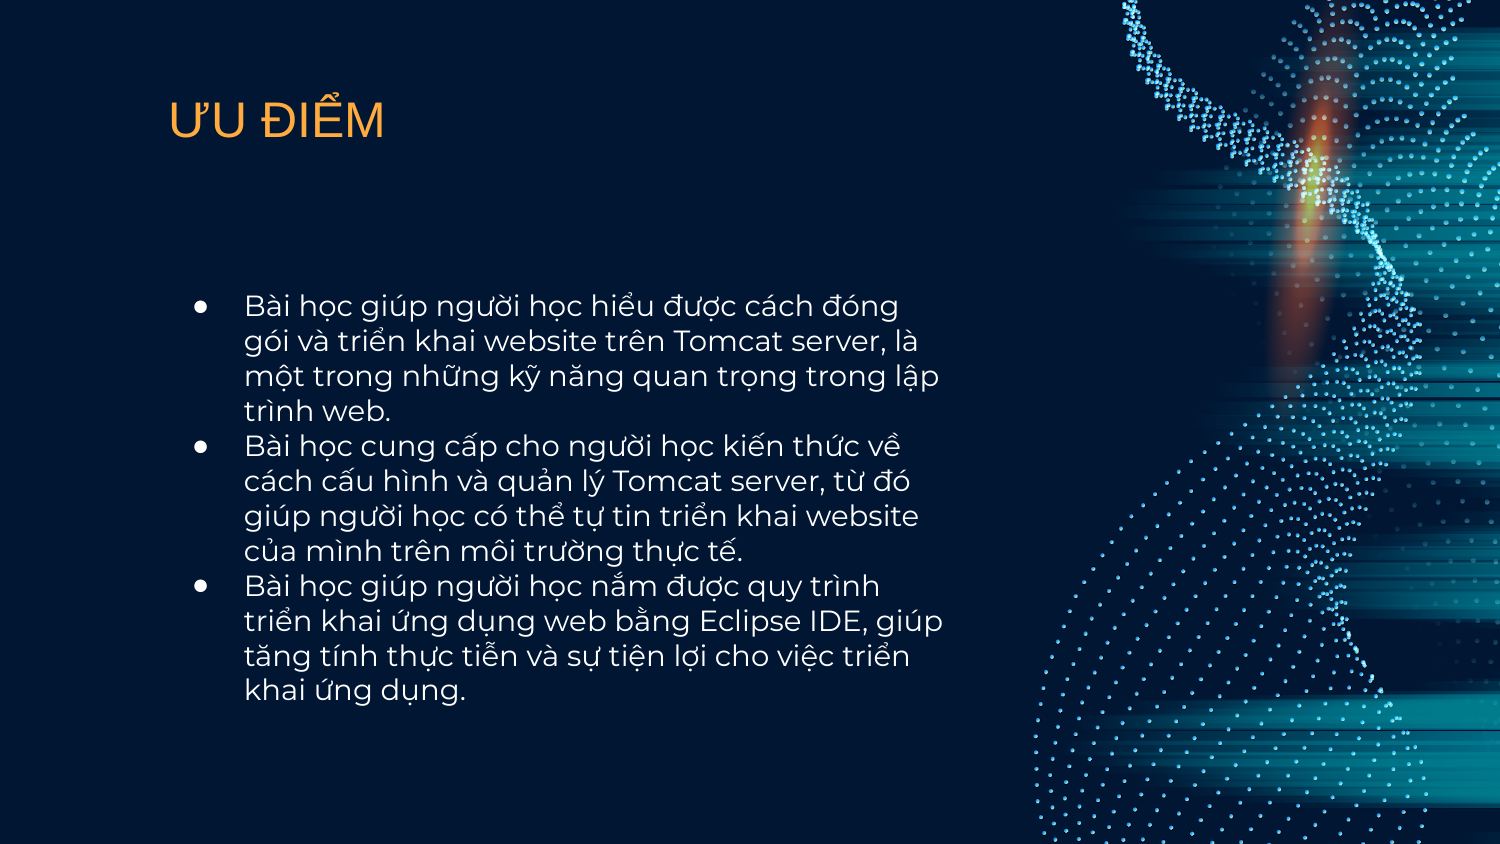

# ƯU ĐIỂM
Bài học giúp người học hiểu được cách đóng gói và triển khai website trên Tomcat server, là một trong những kỹ năng quan trọng trong lập trình web.
Bài học cung cấp cho người học kiến thức về cách cấu hình và quản lý Tomcat server, từ đó giúp người học có thể tự tin triển khai website của mình trên môi trường thực tế.
Bài học giúp người học nắm được quy trình triển khai ứng dụng web bằng Eclipse IDE, giúp tăng tính thực tiễn và sự tiện lợi cho việc triển khai ứng dụng.